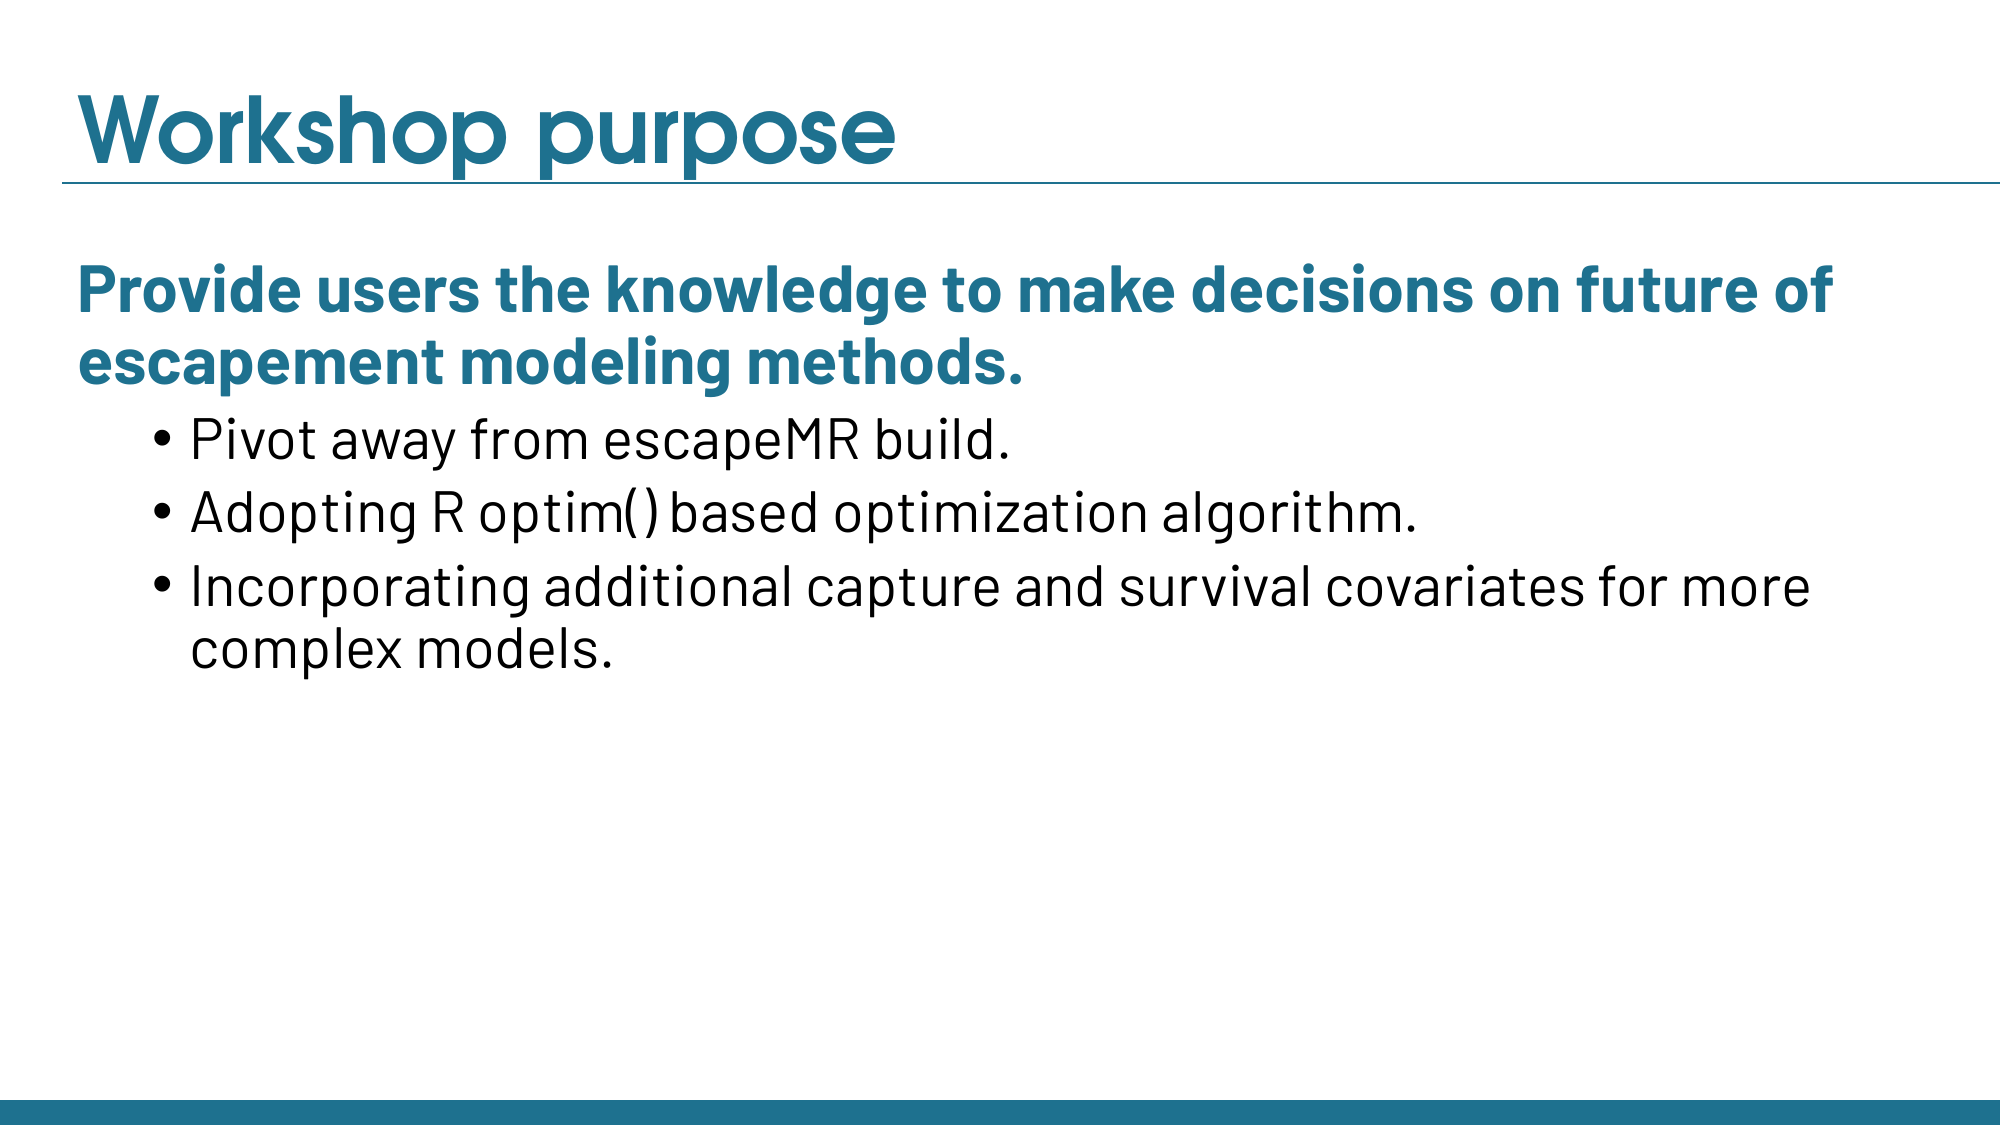

# Workshop purpose
Provide users the knowledge to make decisions on future of escapement modeling methods.
Pivot away from escapeMR build.
Adopting R optim() based optimization algorithm.
Incorporating additional capture and survival covariates for more complex models.